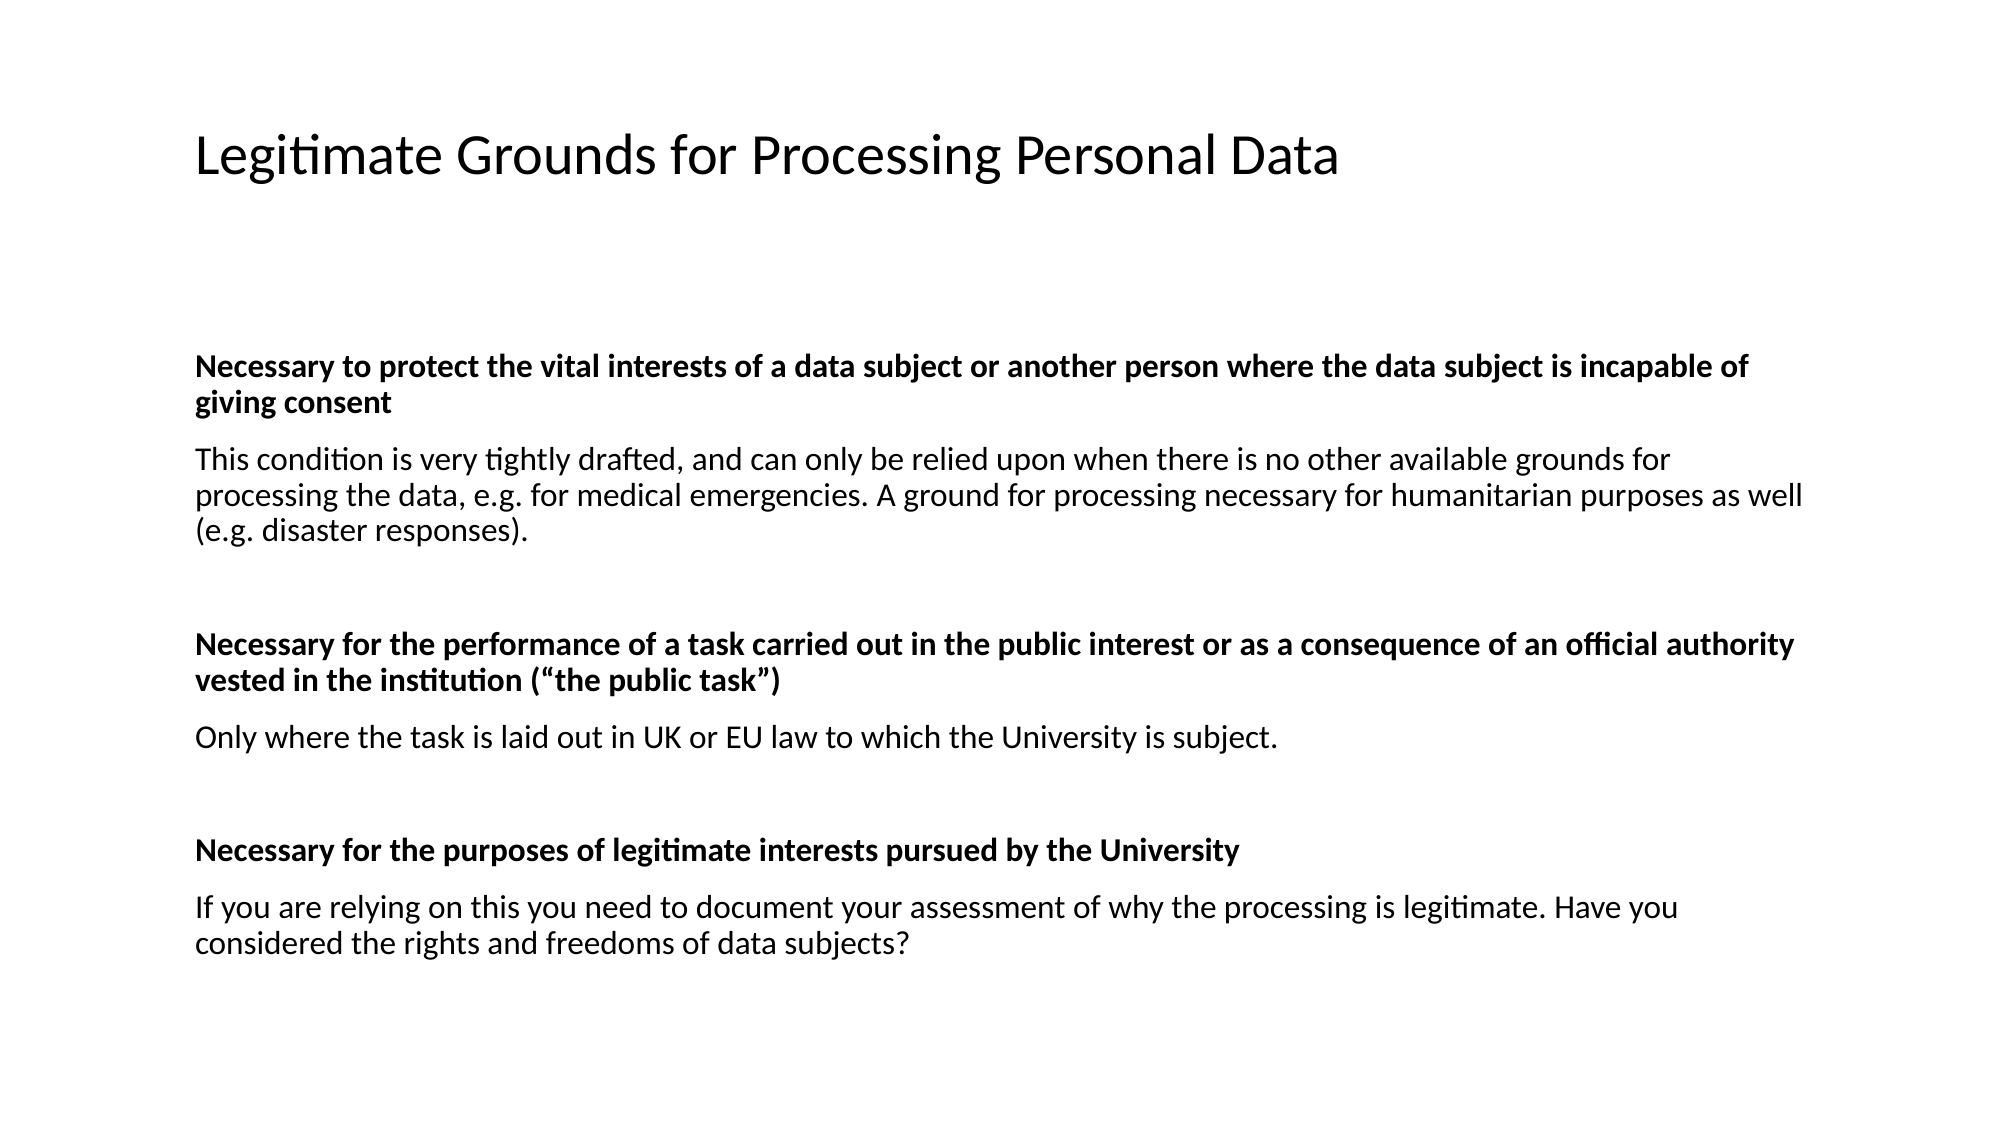

# Legitimate Grounds for Processing Personal Data

Necessary to protect the vital interests of a data subject or another person where the data subject is incapable of giving consent
This condition is very tightly drafted, and can only be relied upon when there is no other available grounds for processing the data, e.g. for medical emergencies. A ground for processing necessary for humanitarian purposes as well (e.g. disaster responses).

Necessary for the performance of a task carried out in the public interest or as a consequence of an official authority vested in the institution (“the public task”)
Only where the task is laid out in UK or EU law to which the University is subject.

Necessary for the purposes of legitimate interests pursued by the University
If you are relying on this you need to document your assessment of why the processing is legitimate. Have you considered the rights and freedoms of data subjects?